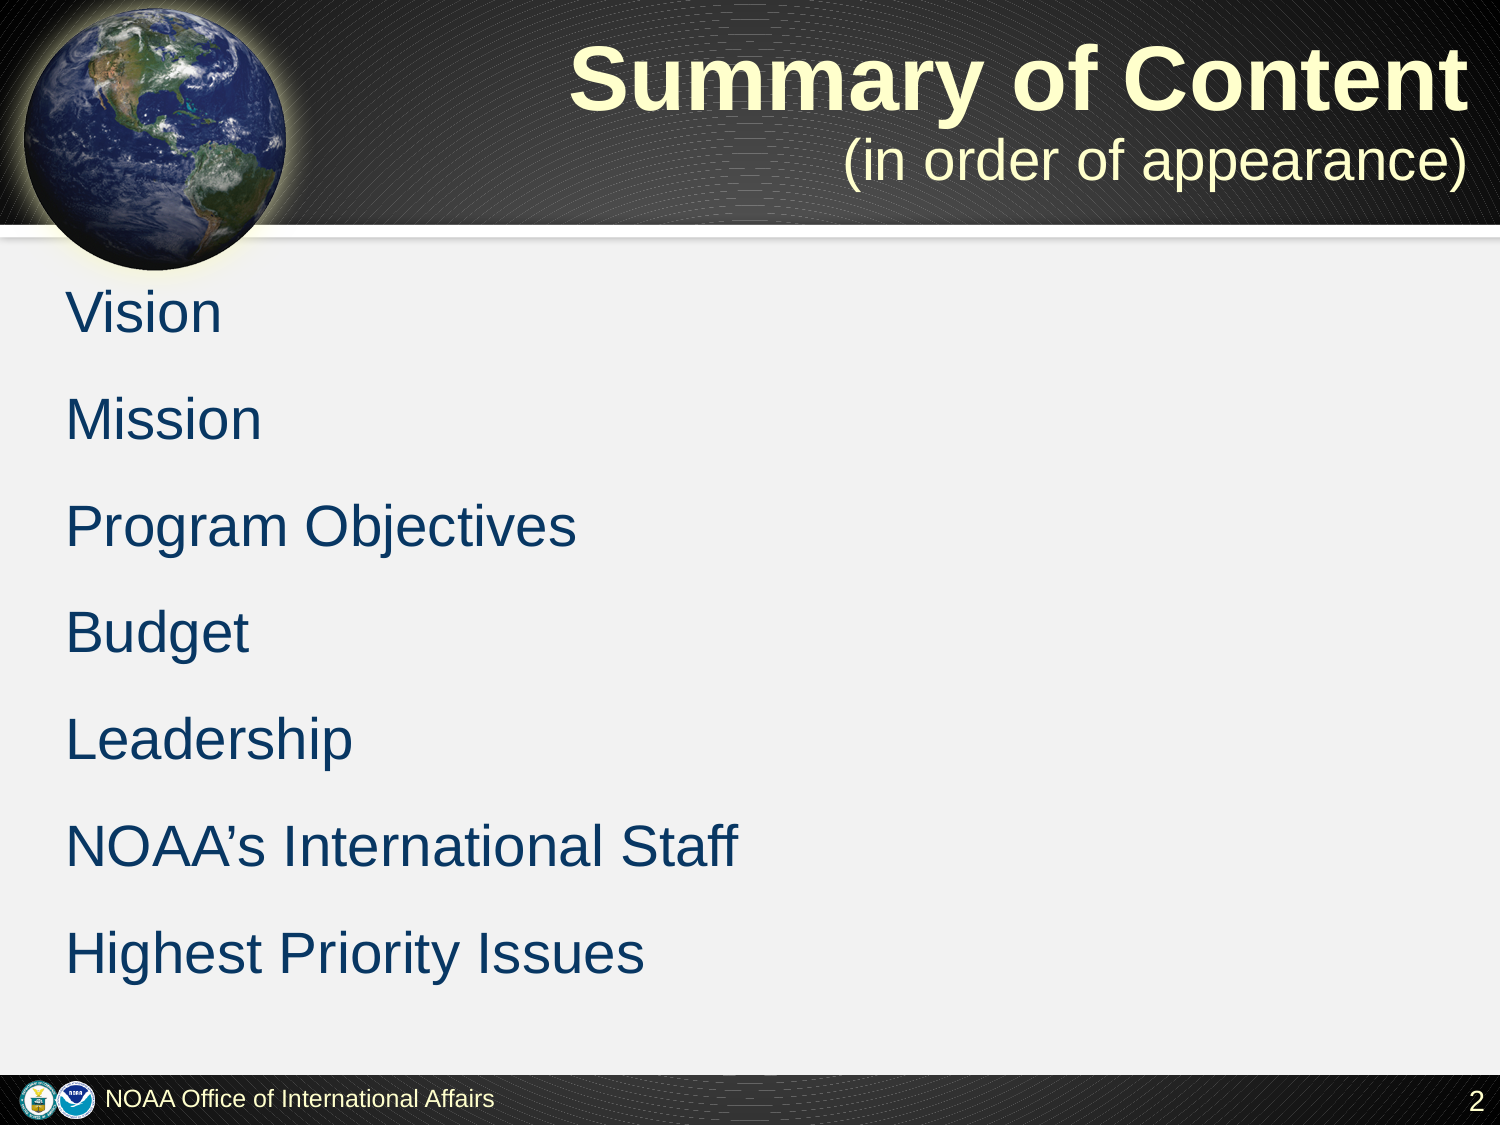

# Summary of Content (in order of appearance)
Vision
Mission
Program Objectives
Budget
Leadership
NOAA’s International Staff
Highest Priority Issues
NOAA Office of International Affairs
2